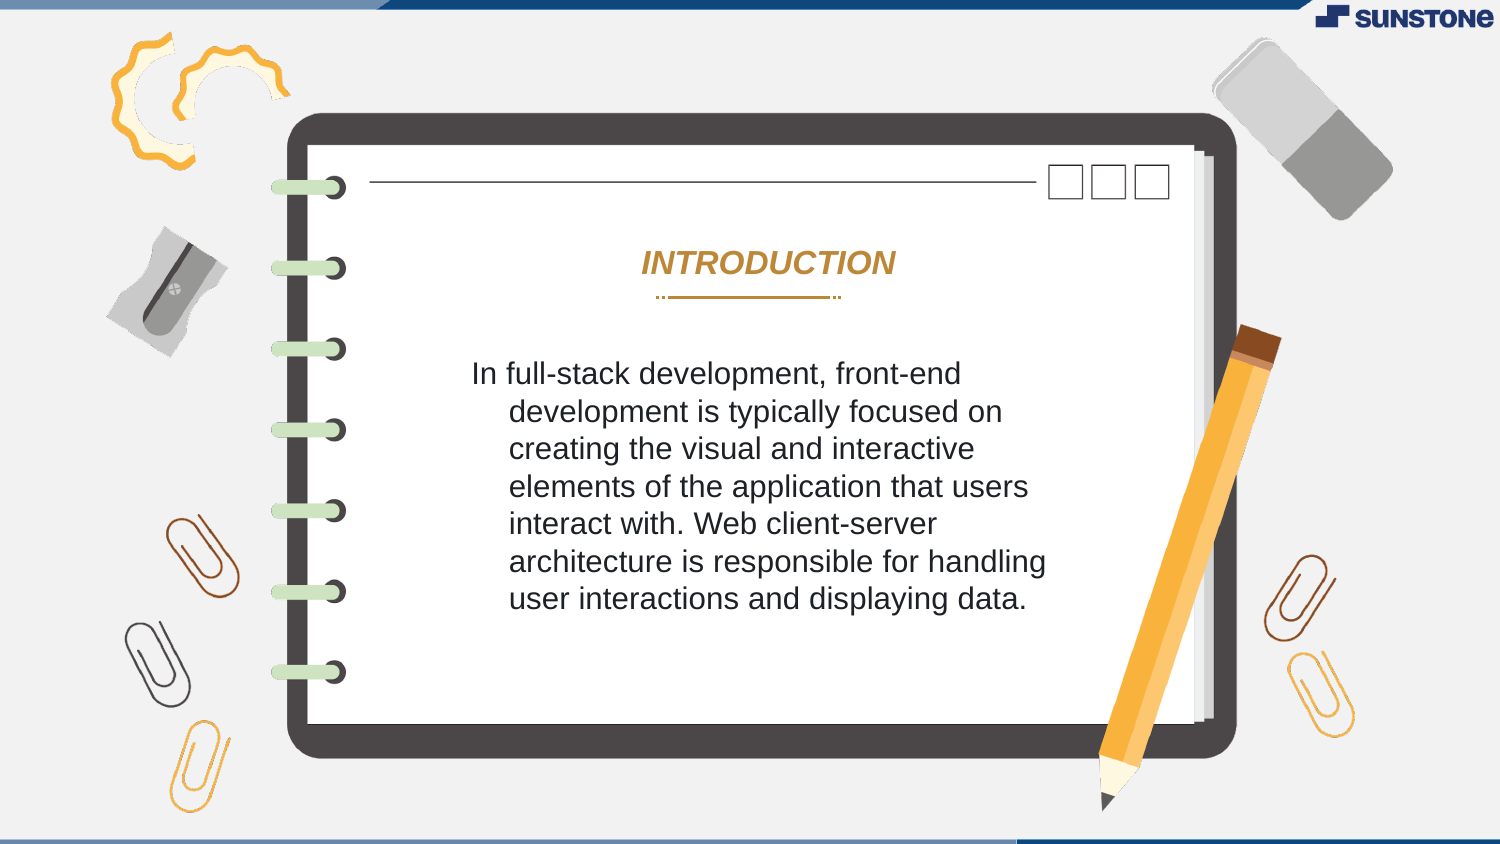

INTRODUCTION
In full-stack development, front-end development is typically focused on creating the visual and interactive elements of the application that users interact with. Web client-server architecture is responsible for handling user interactions and displaying data.